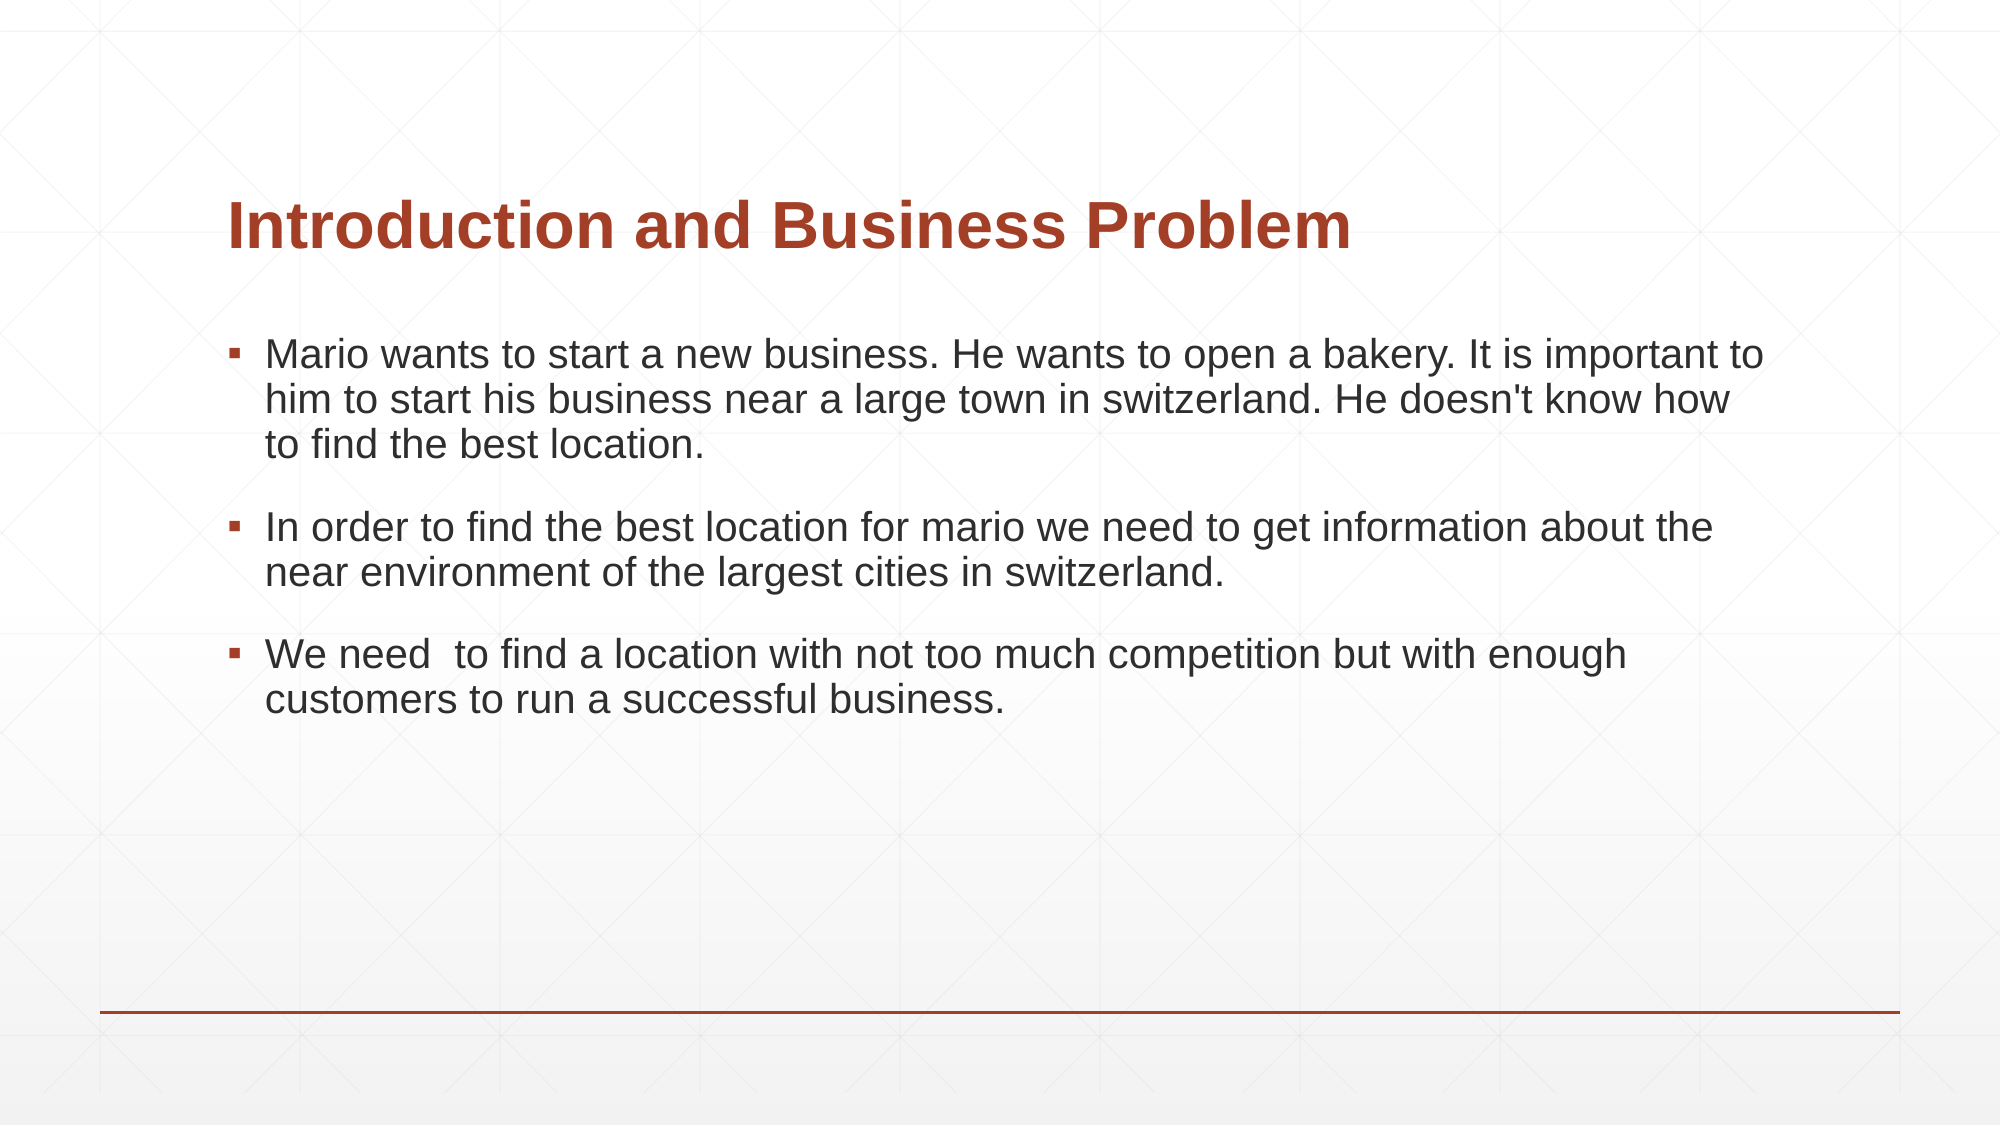

# Introduction and Business Problem
Mario wants to start a new business. He wants to open a bakery. It is important to him to start his business near a large town in switzerland. He doesn't know how to find the best location.
In order to find the best location for mario we need to get information about the near environment of the largest cities in switzerland.
We need  to find a location with not too much competition but with enough customers to run a successful business.